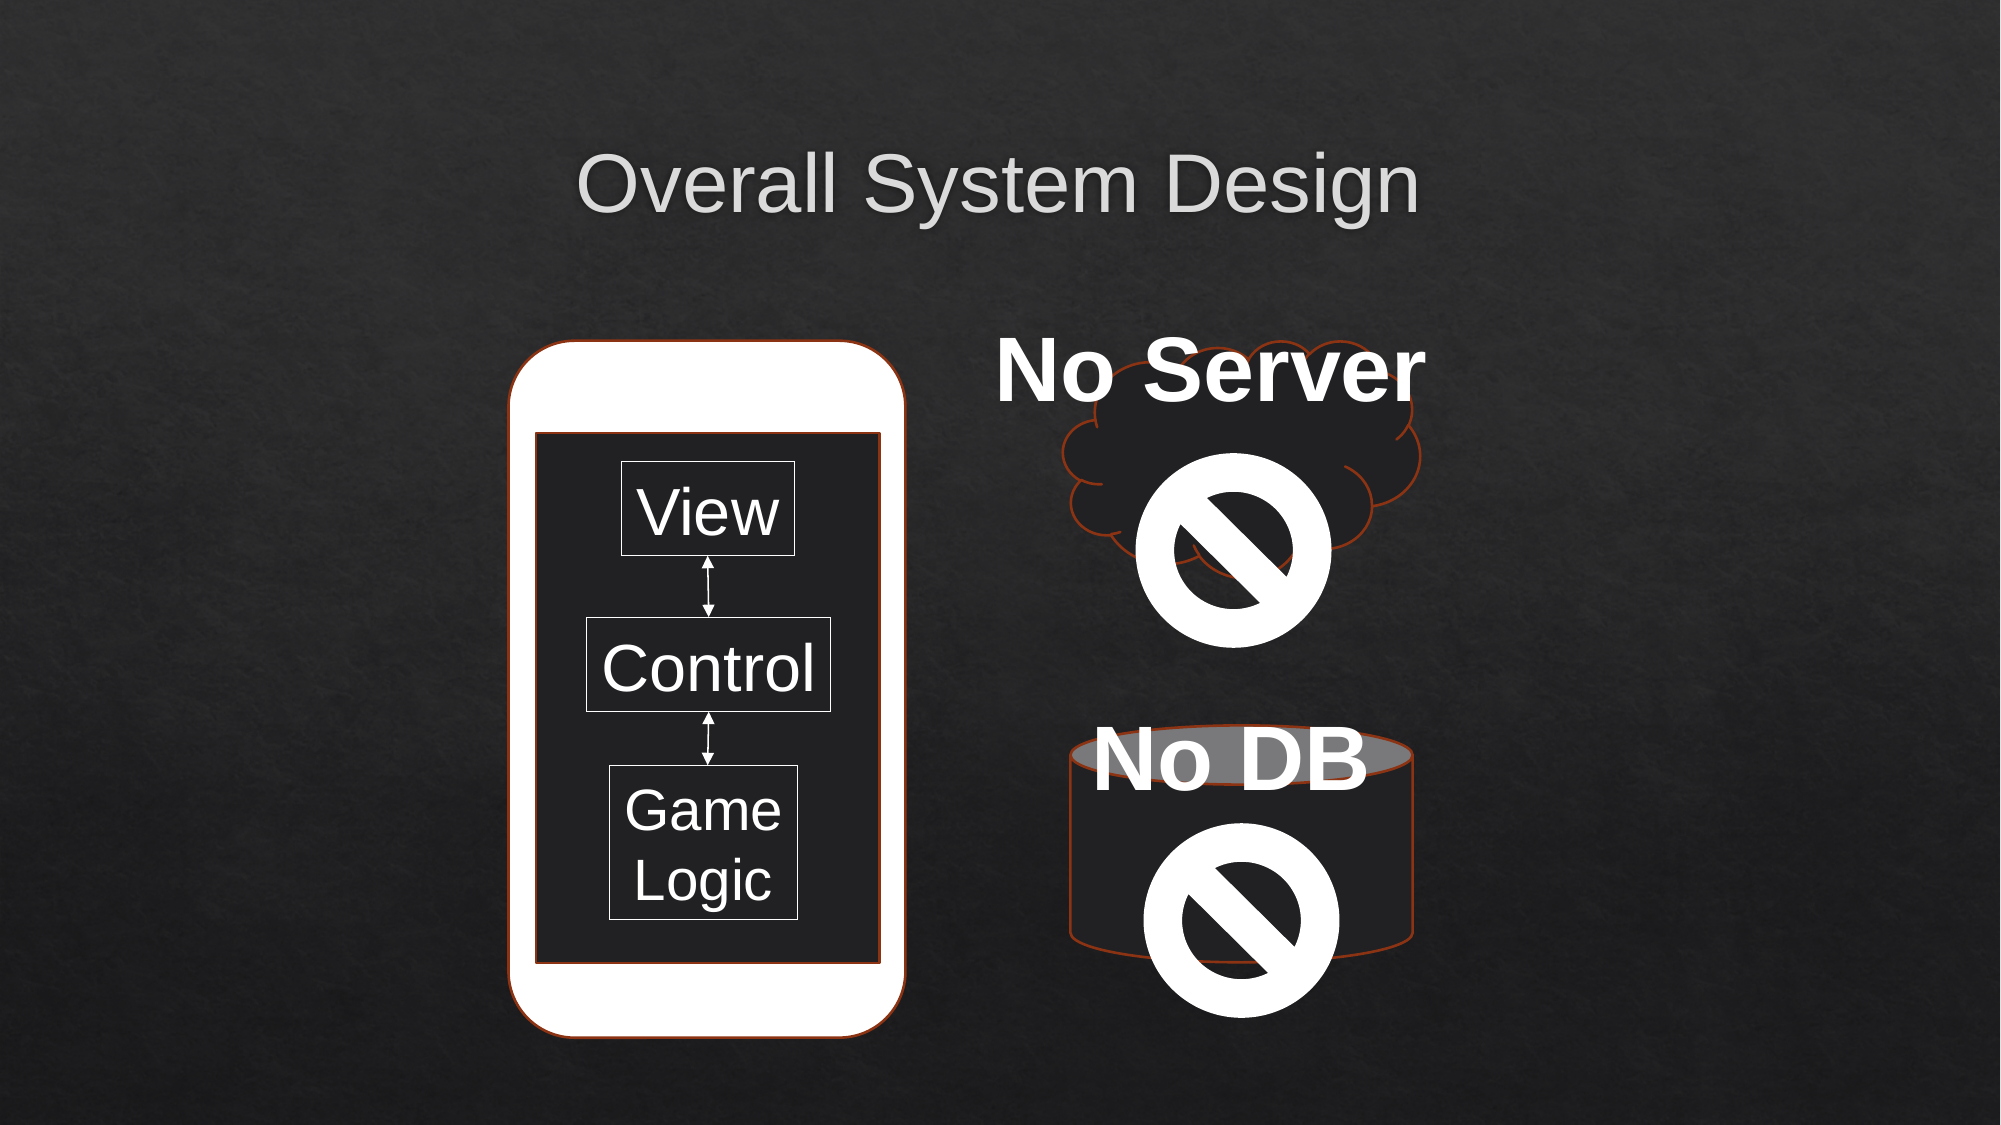

# Overall System Design
No Server

View
Control
No DB

Game
Logic